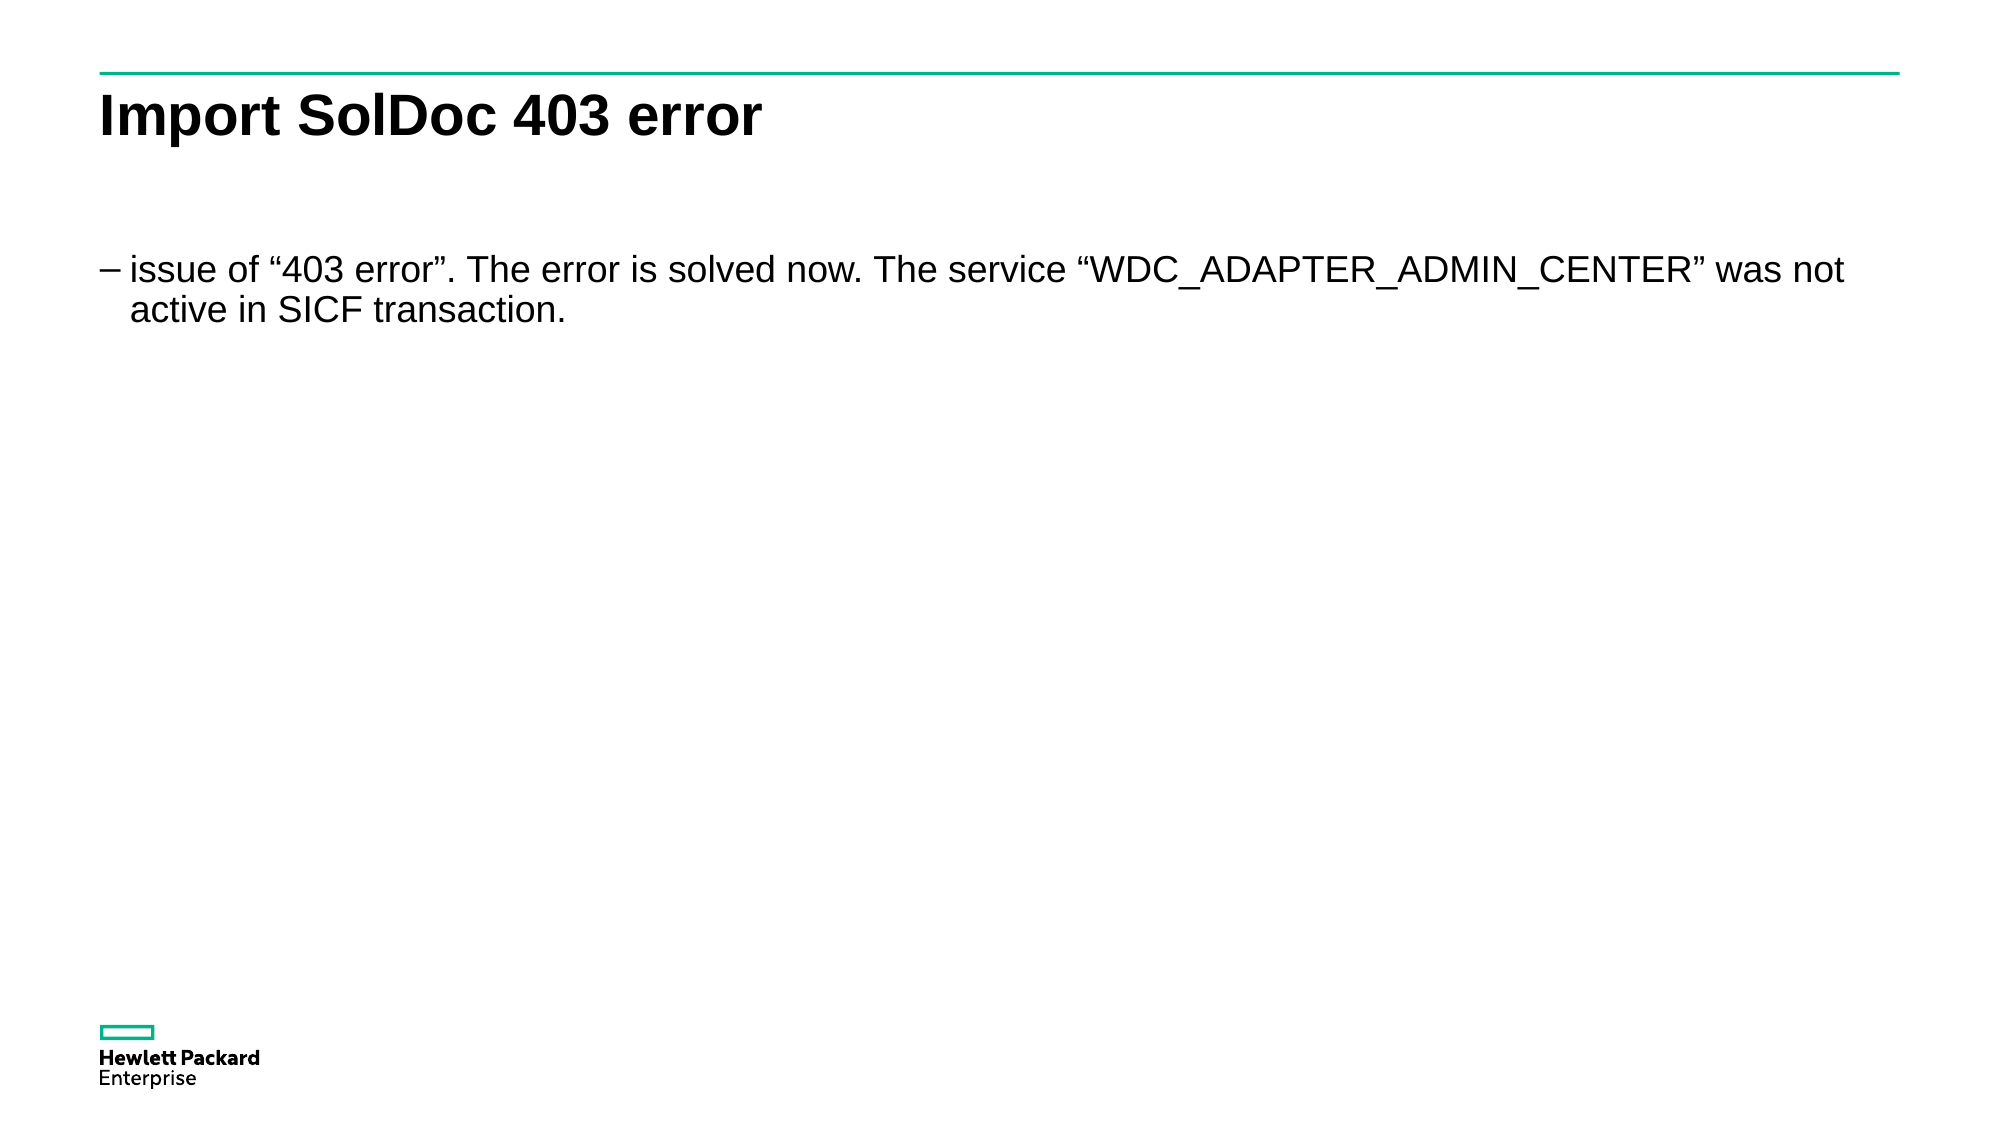

# Import SolDoc 403 error
issue of “403 error”. The error is solved now. The service “WDC_ADAPTER_ADMIN_CENTER” was not active in SICF transaction.